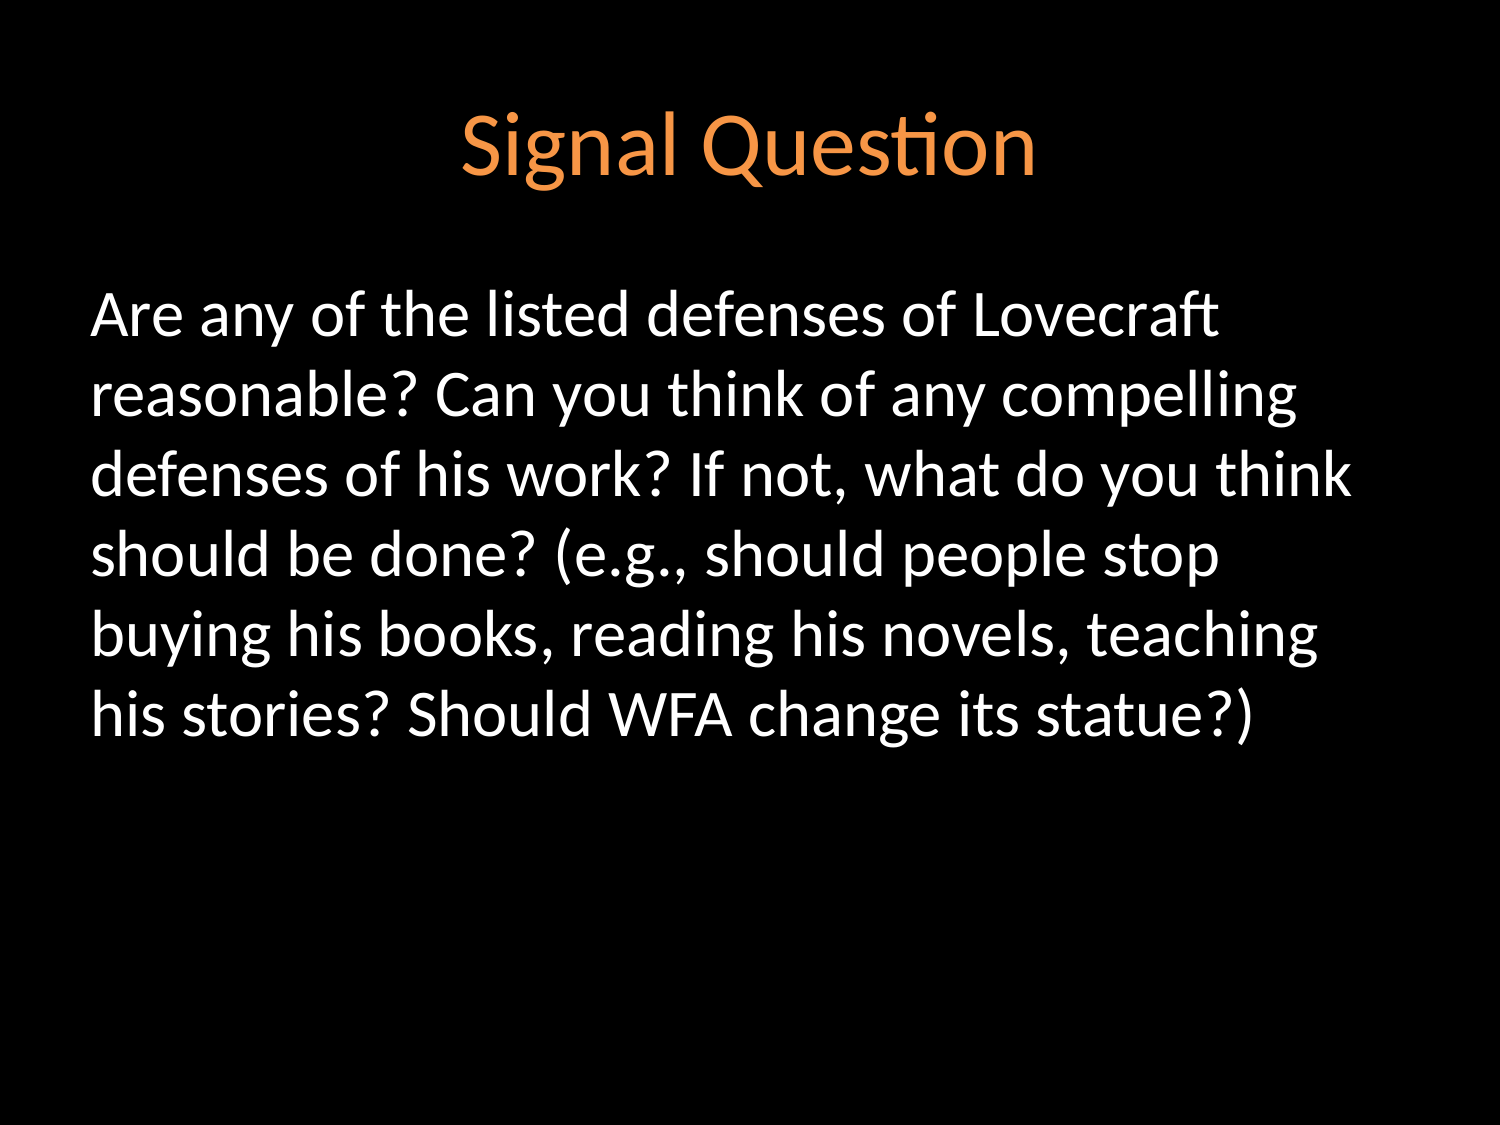

# Signal Question
Are any of the listed defenses of Lovecraft reasonable? Can you think of any compelling defenses of his work? If not, what do you think should be done? (e.g., should people stop buying his books, reading his novels, teaching his stories? Should WFA change its statue?)